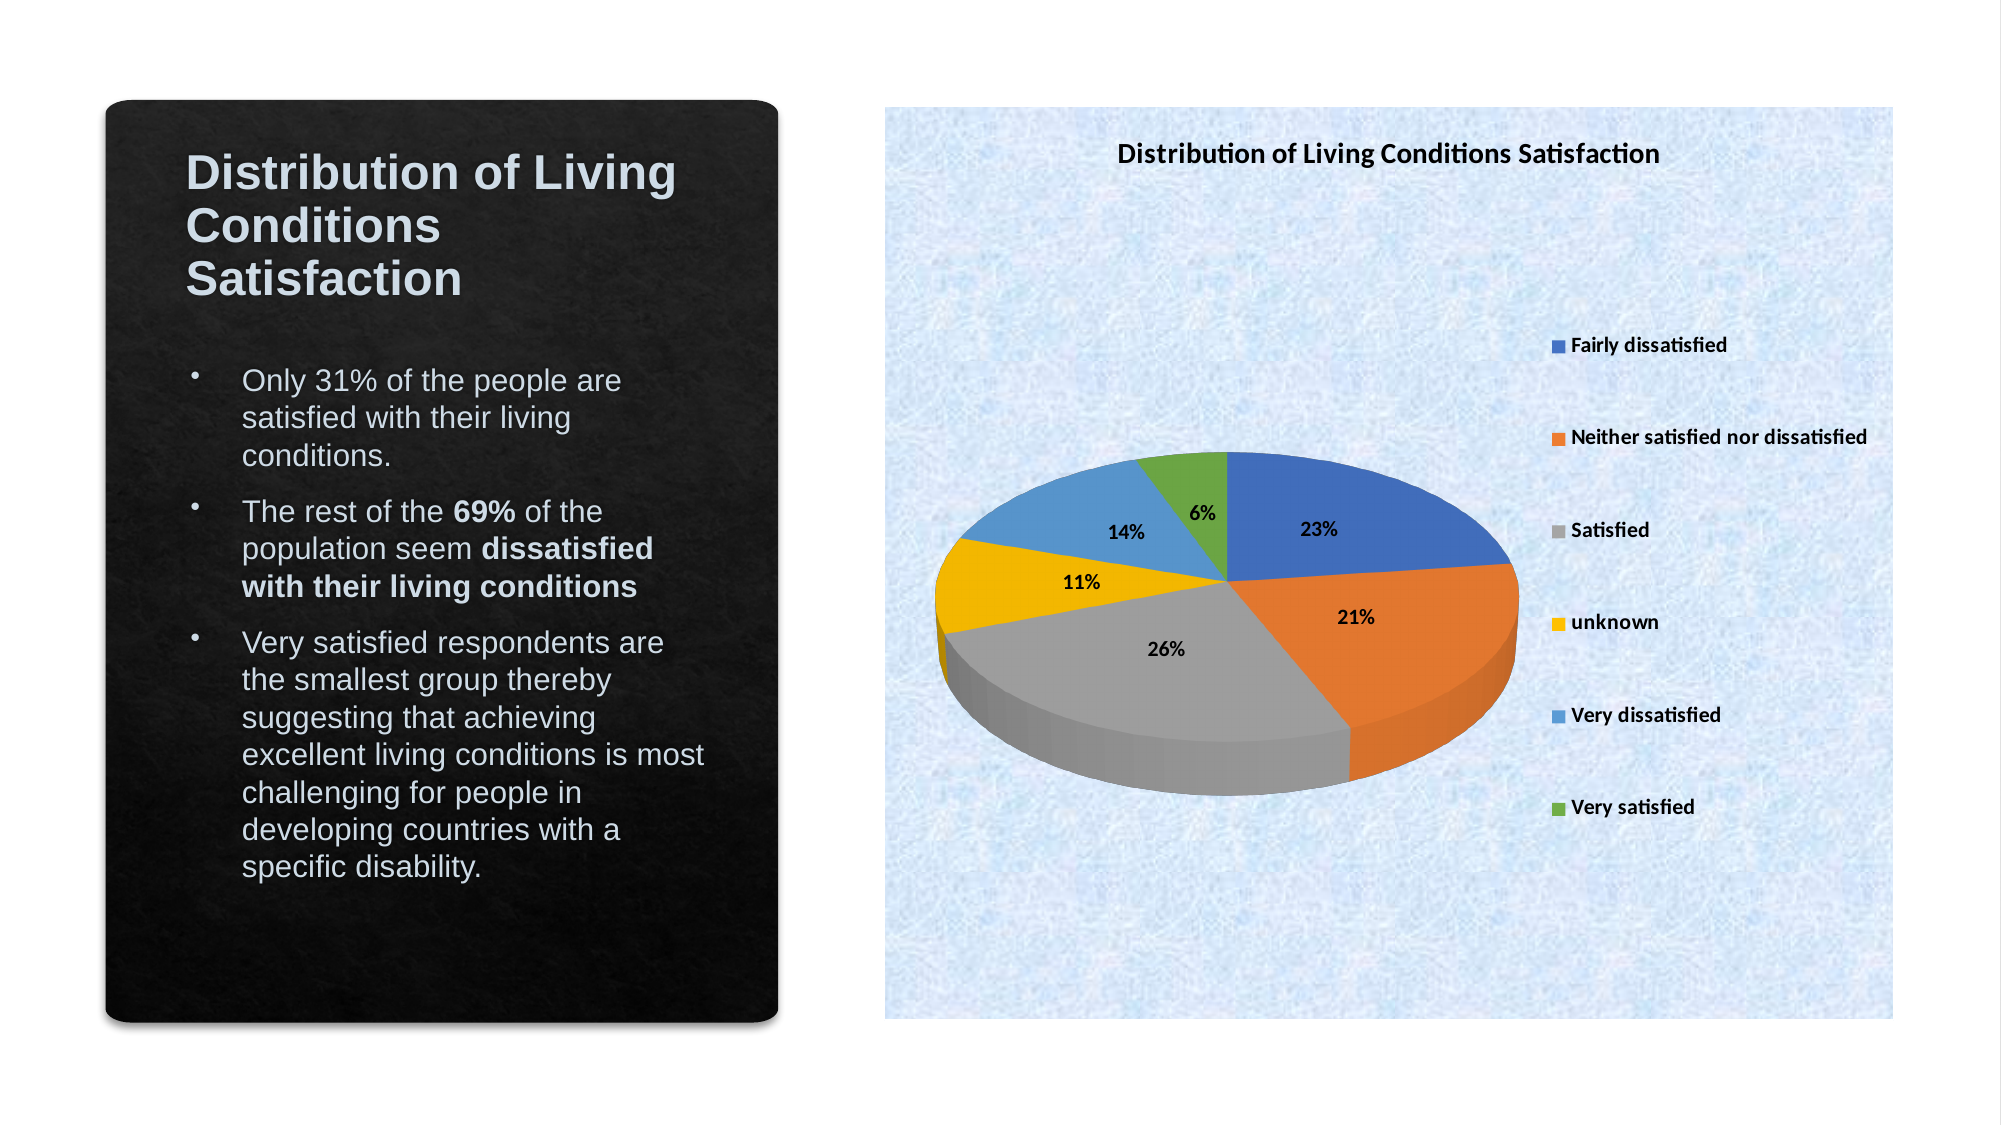

[unsupported chart]

# Distribution of Living Conditions Satisfaction

Only 31% of the people are satisfied with their living conditions.
The rest of the 69% of the population seem dissatisfied with their living conditions
Very satisfied respondents are the smallest group thereby suggesting that achieving excellent living conditions is most challenging for people in developing countries with a specific disability.